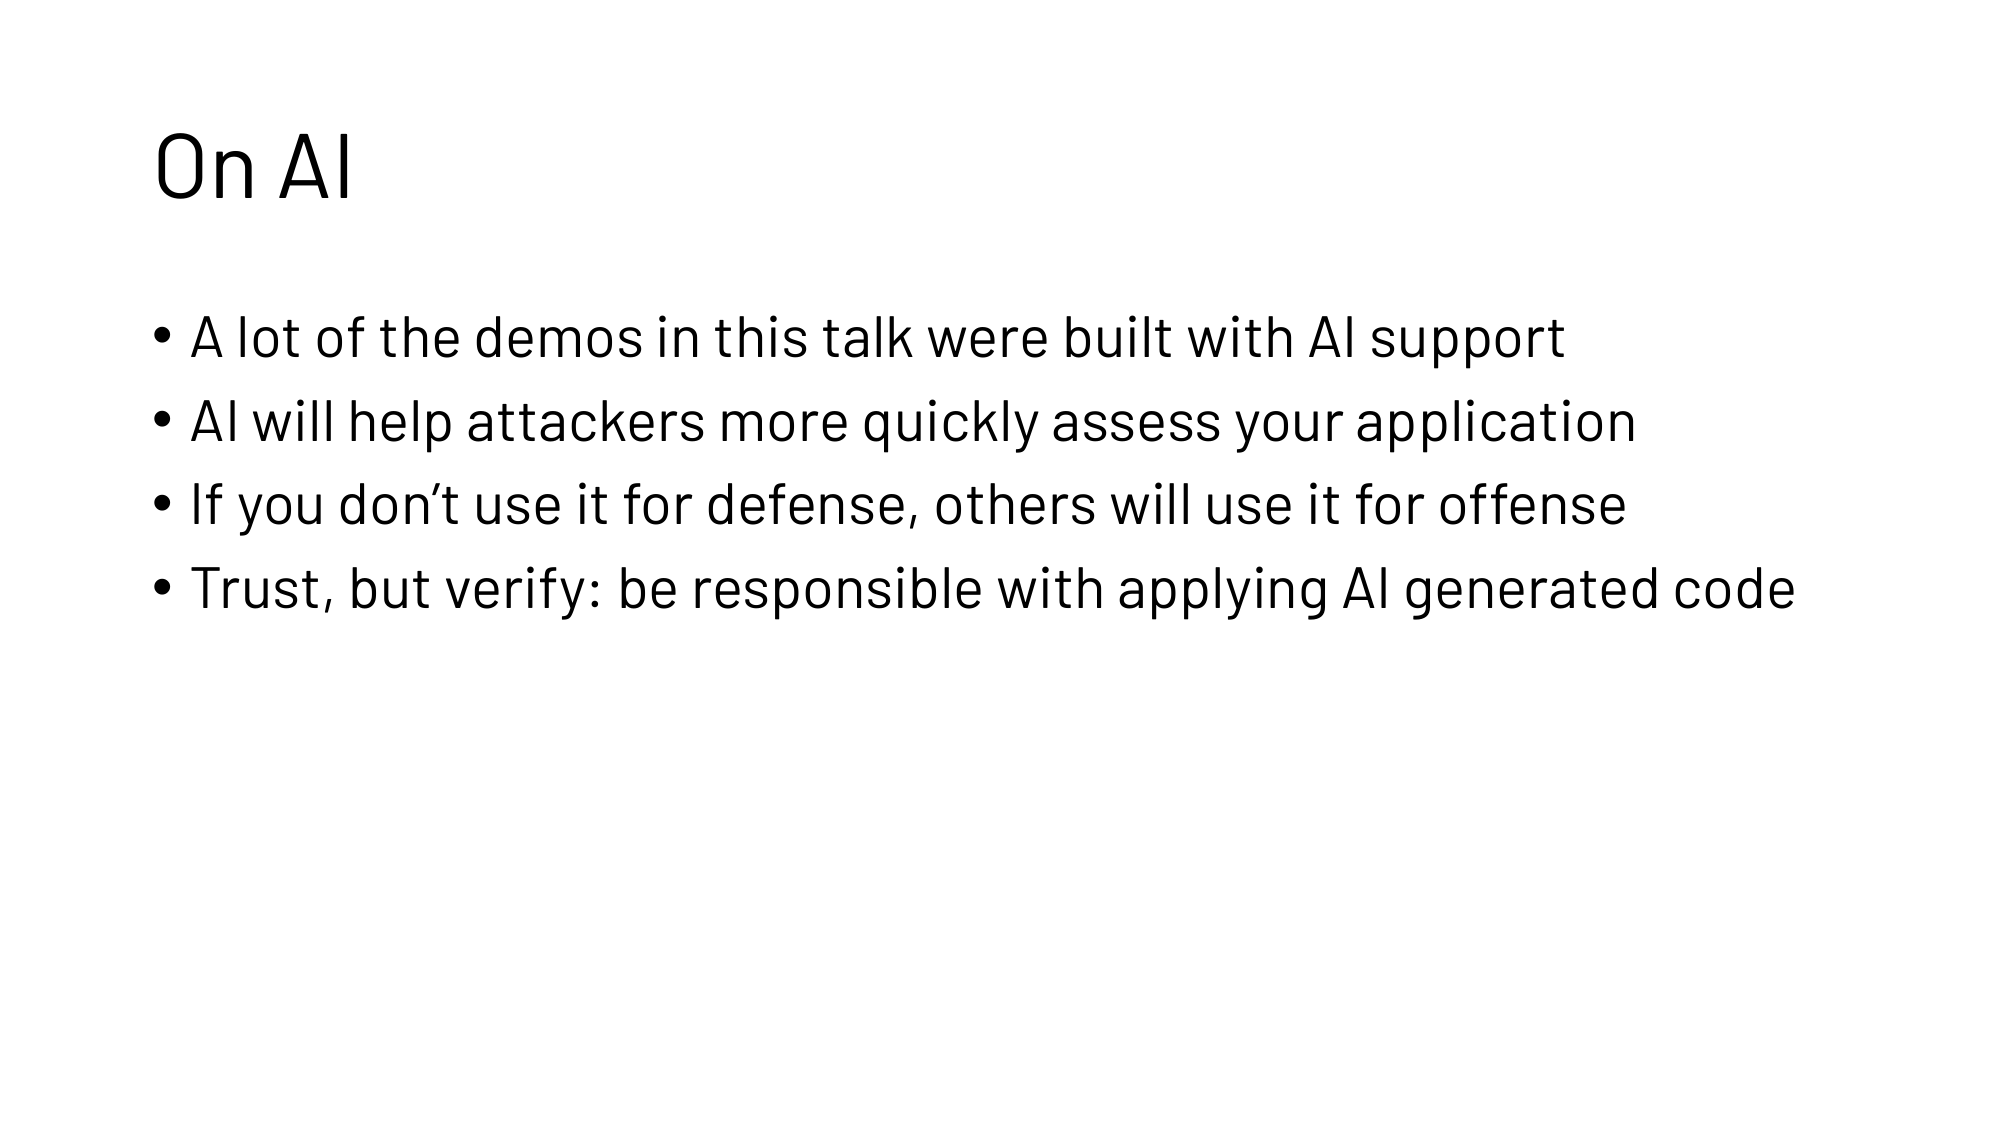

# On AI
A lot of the demos in this talk were built with AI support
AI will help attackers more quickly assess your application
If you don’t use it for defense, others will use it for offense
Trust, but verify: be responsible with applying AI generated code